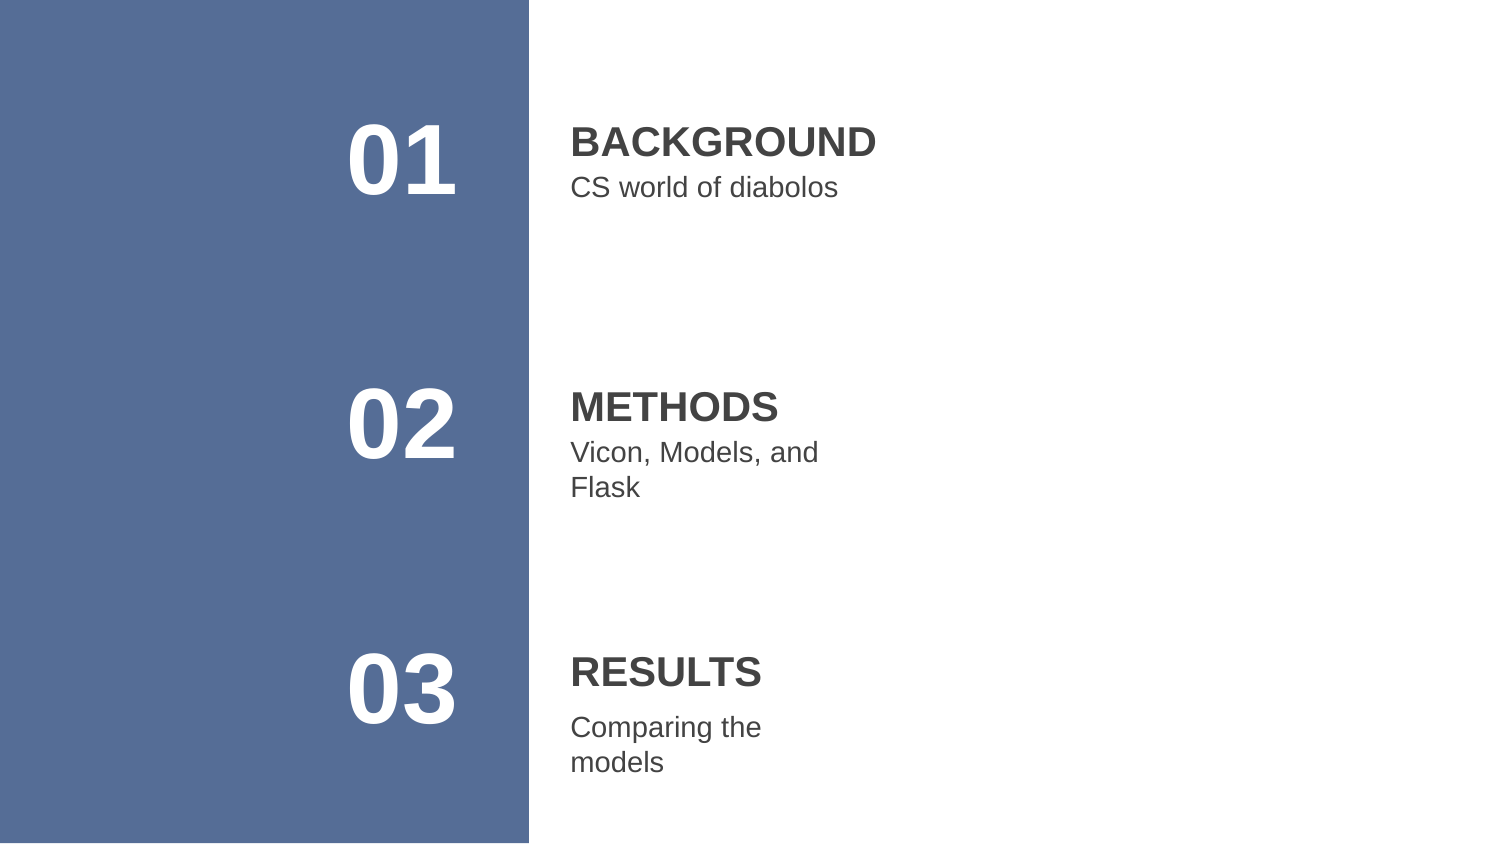

# BACKGROUND
01
CS world of diabolos

METHODS
02
Vicon, Models, and Flask
RESULTS
03
Comparing the models